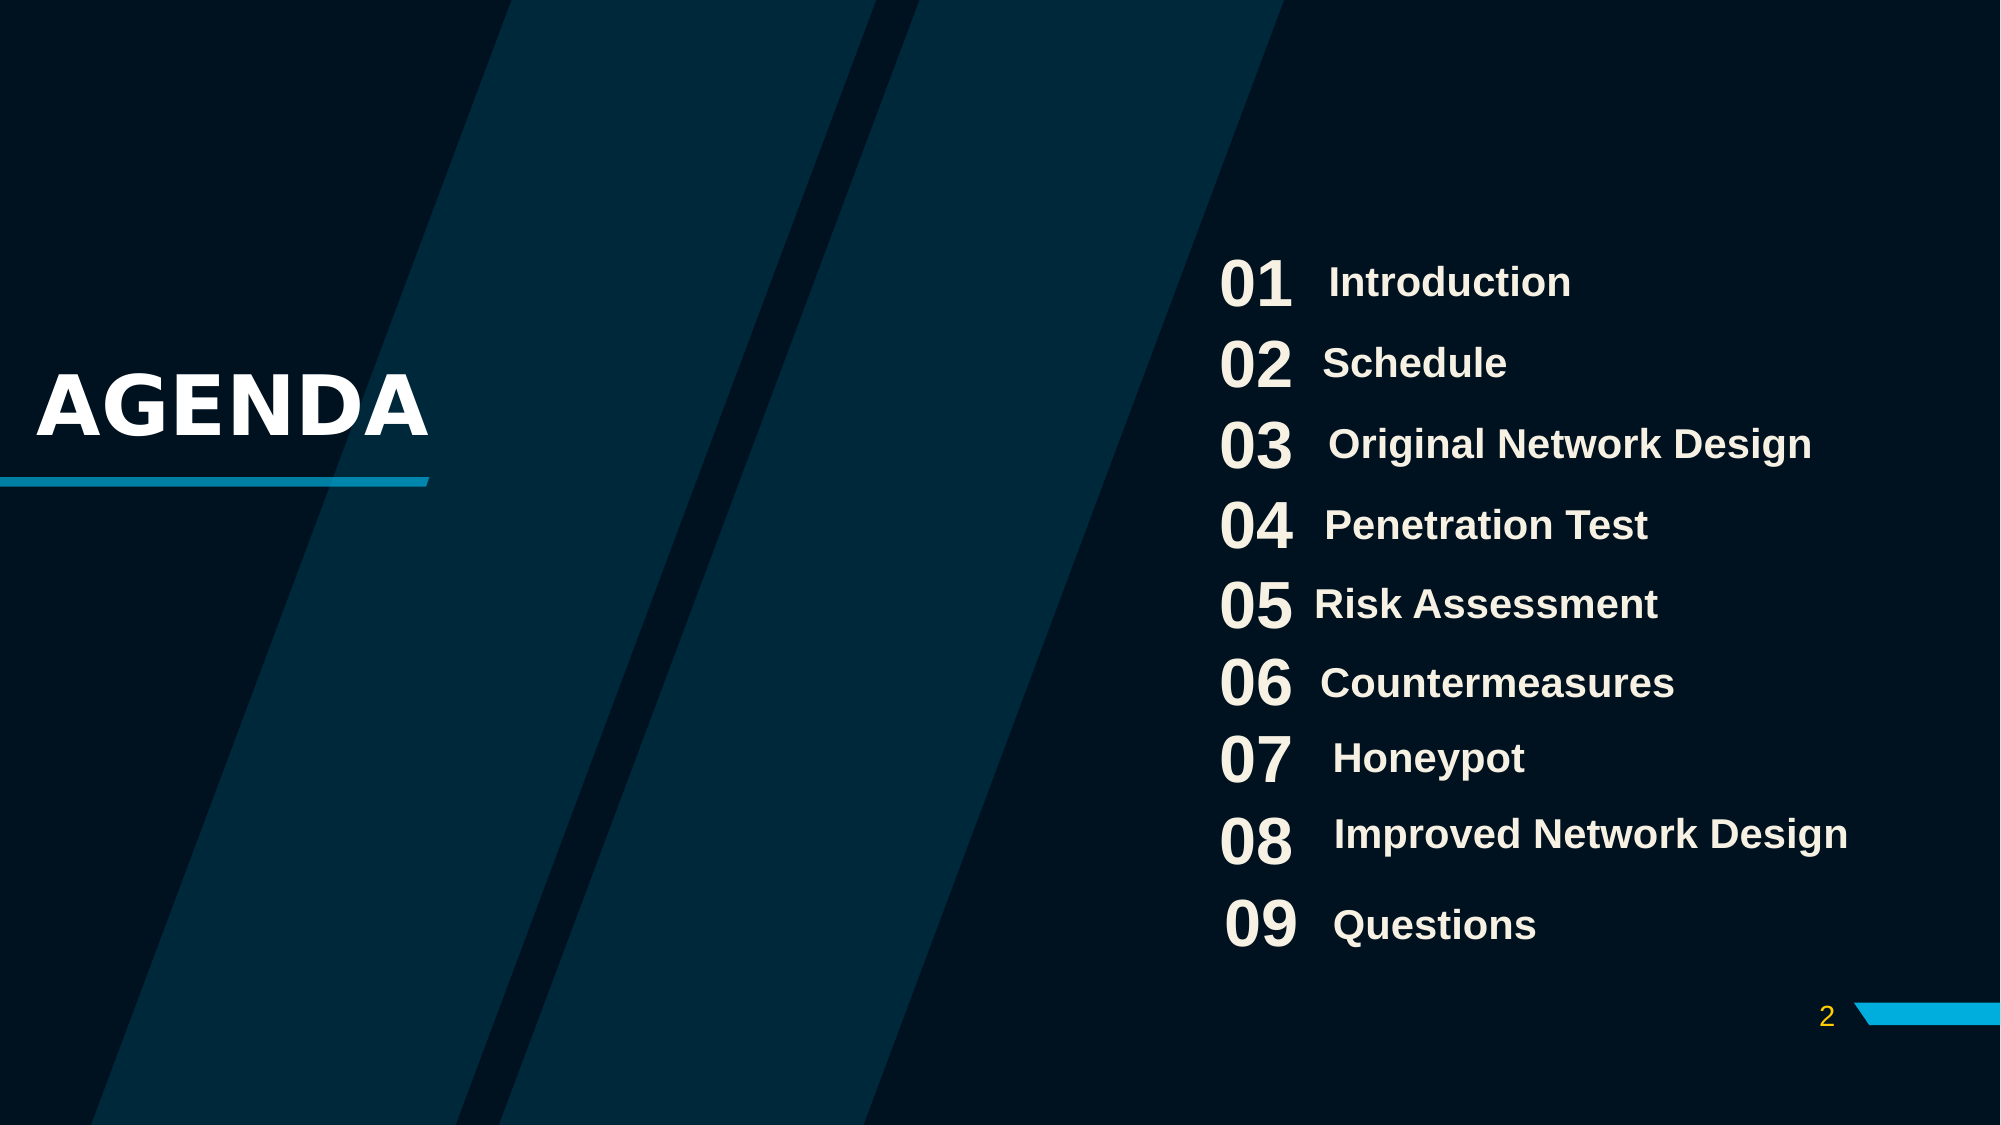

01
Introduction
02
Schedule
03
Original Network Design
04
Penetration Test
05
Risk Assessment
06
Countermeasures
07
Honeypot
08
Improved Network Design
09
Questions
# AGENDA
2